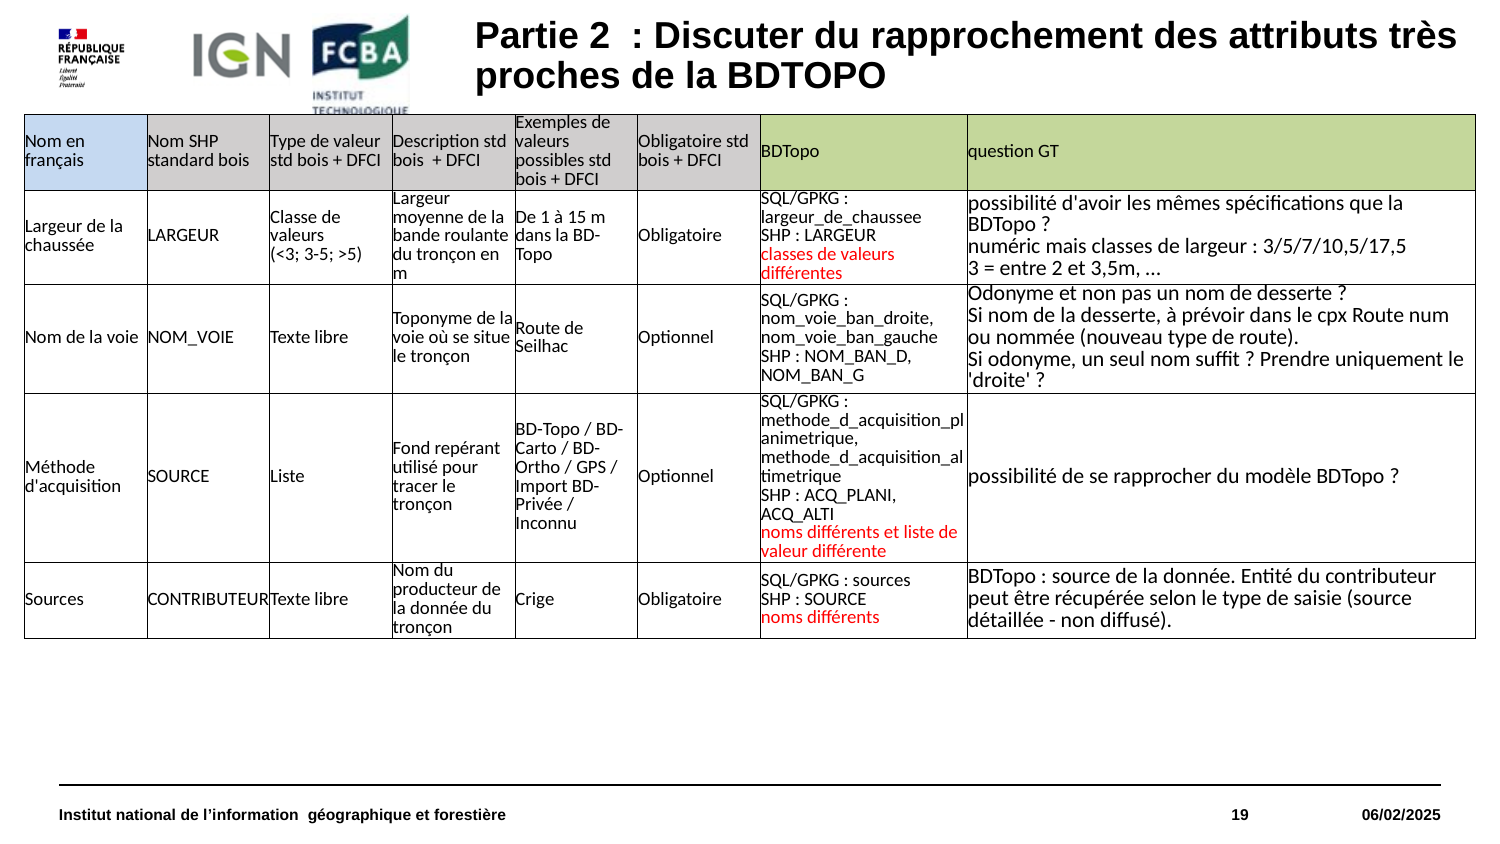

# Partie 2  : Discuter du rapprochement des attributs très proches de la BDTOPO
| Nom en français | Nom SHP standard bois | Type de valeur std bois + DFCI | Description std bois + DFCI | Exemples de valeurs possibles std bois + DFCI | Obligatoire std bois + DFCI | BDTopo | question GT |
| --- | --- | --- | --- | --- | --- | --- | --- |
| Largeur de la chaussée | LARGEUR | Classe de valeurs (<3; 3-5; >5) | Largeur moyenne de la bande roulante du tronçon en m | De 1 à 15 m dans la BD-Topo | Obligatoire | SQL/GPKG : largeur\_de\_chaussee SHP : LARGEUR classes de valeurs différentes | possibilité d'avoir les mêmes spécifications que la BDTopo ? numéric mais classes de largeur : 3/5/7/10,5/17,5 3 = entre 2 et 3,5m, … |
| Nom de la voie | NOM\_VOIE | Texte libre | Toponyme de la voie où se situe le tronçon | Route de Seilhac | Optionnel | SQL/GPKG : nom\_voie\_ban\_droite, nom\_voie\_ban\_gauche SHP : NOM\_BAN\_D, NOM\_BAN\_G | Odonyme et non pas un nom de desserte ? Si nom de la desserte, à prévoir dans le cpx Route num ou nommée (nouveau type de route). Si odonyme, un seul nom suffit ? Prendre uniquement le 'droite' ? |
| Méthode d'acquisition | SOURCE | Liste | Fond repérant utilisé pour tracer le tronçon | BD-Topo / BD-Carto / BD-Ortho / GPS / Import BD-Privée / Inconnu | Optionnel | SQL/GPKG : methode\_d\_acquisition\_planimetrique, methode\_d\_acquisition\_altimetrique SHP : ACQ\_PLANI, ACQ\_ALTI noms différents et liste de valeur différente | possibilité de se rapprocher du modèle BDTopo ? |
| Sources | CONTRIBUTEUR | Texte libre | Nom du producteur de la donnée du tronçon | Crige | Obligatoire | SQL/GPKG : sources SHP : SOURCE noms différents | BDTopo : source de la donnée. Entité du contributeur peut être récupérée selon le type de saisie (source détaillée - non diffusé). |
Institut national de l’information  géographique et forestière
19
06/02/2025